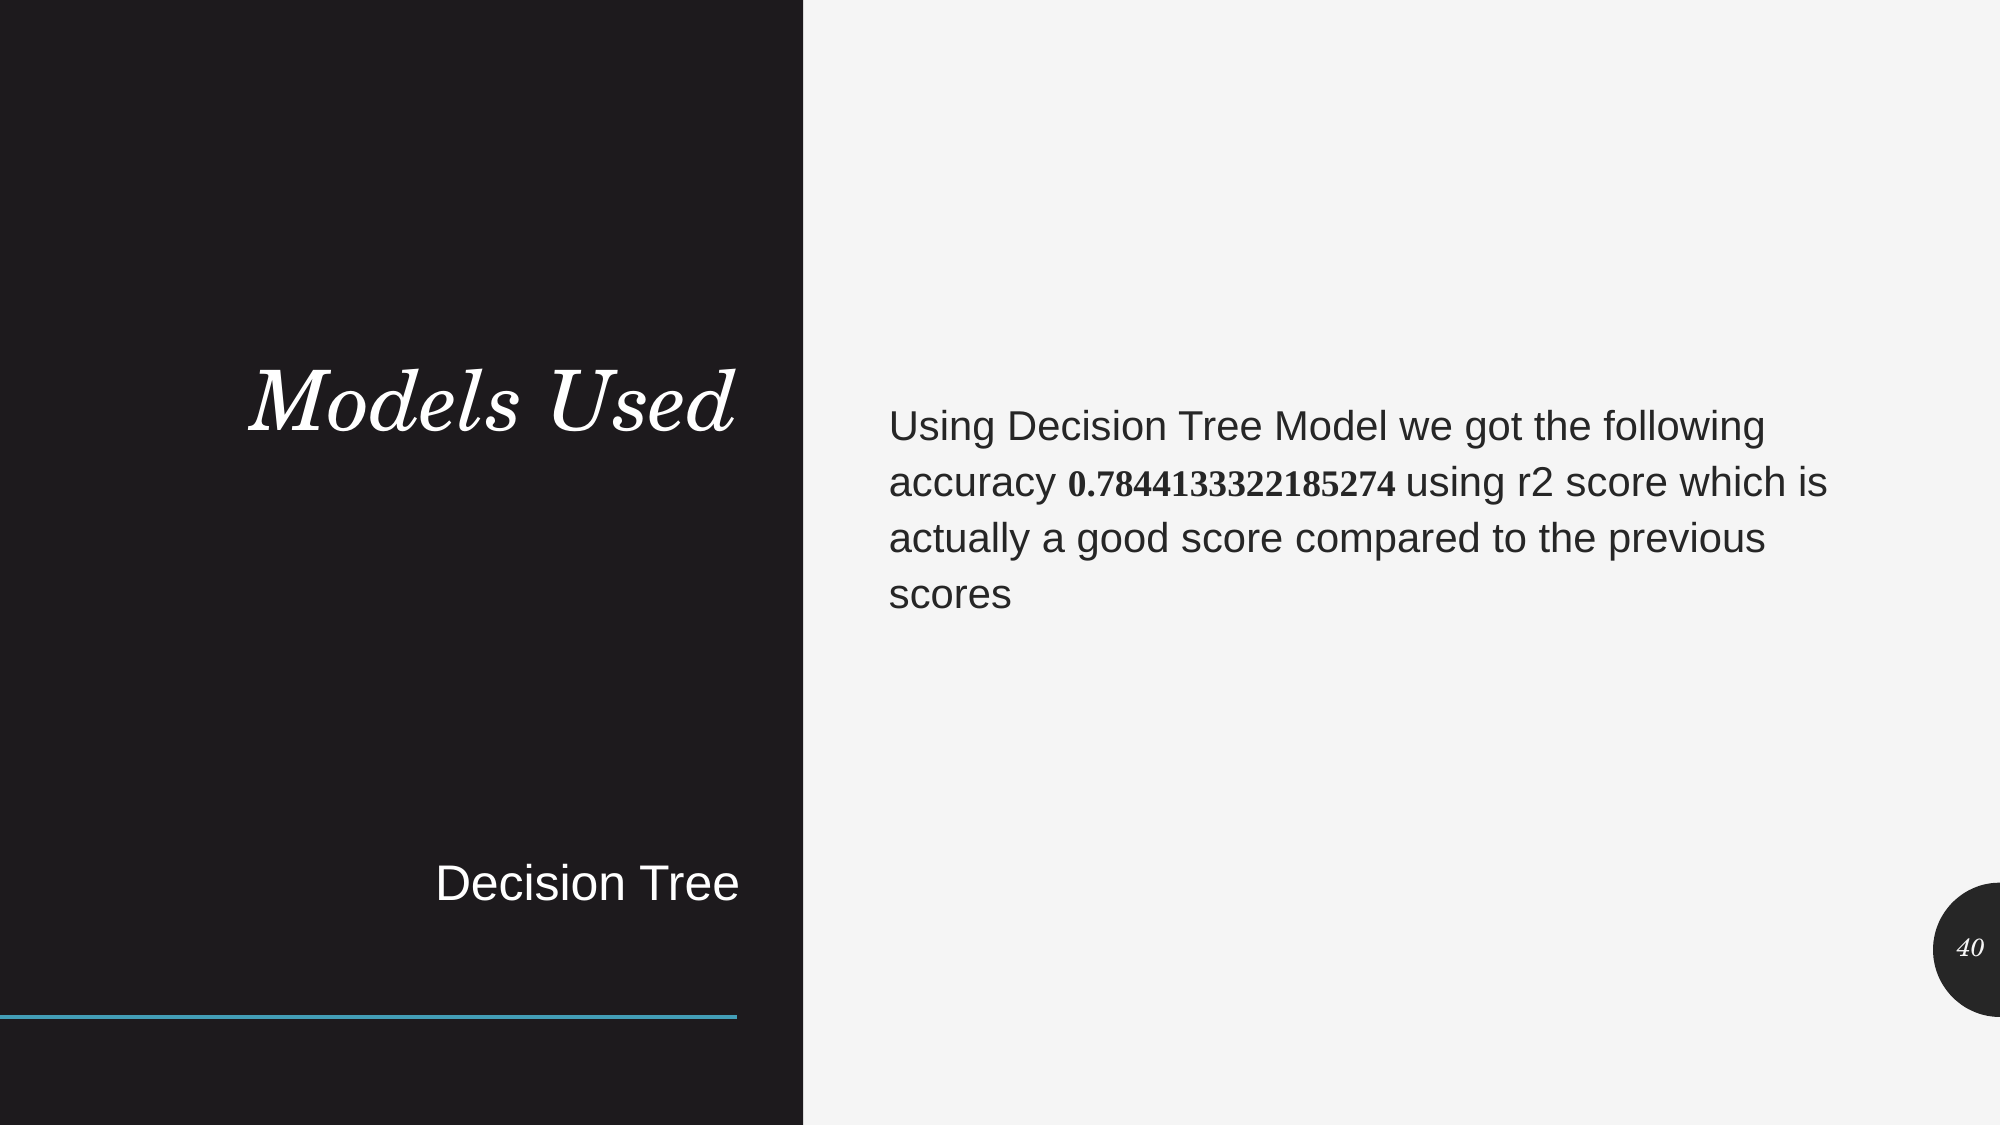

# Models Used

Using Decision Tree Model we got the following accuracy 0.7844133322185274 using r2 score which is actually a good score compared to the previous scores

Decision Tree
40